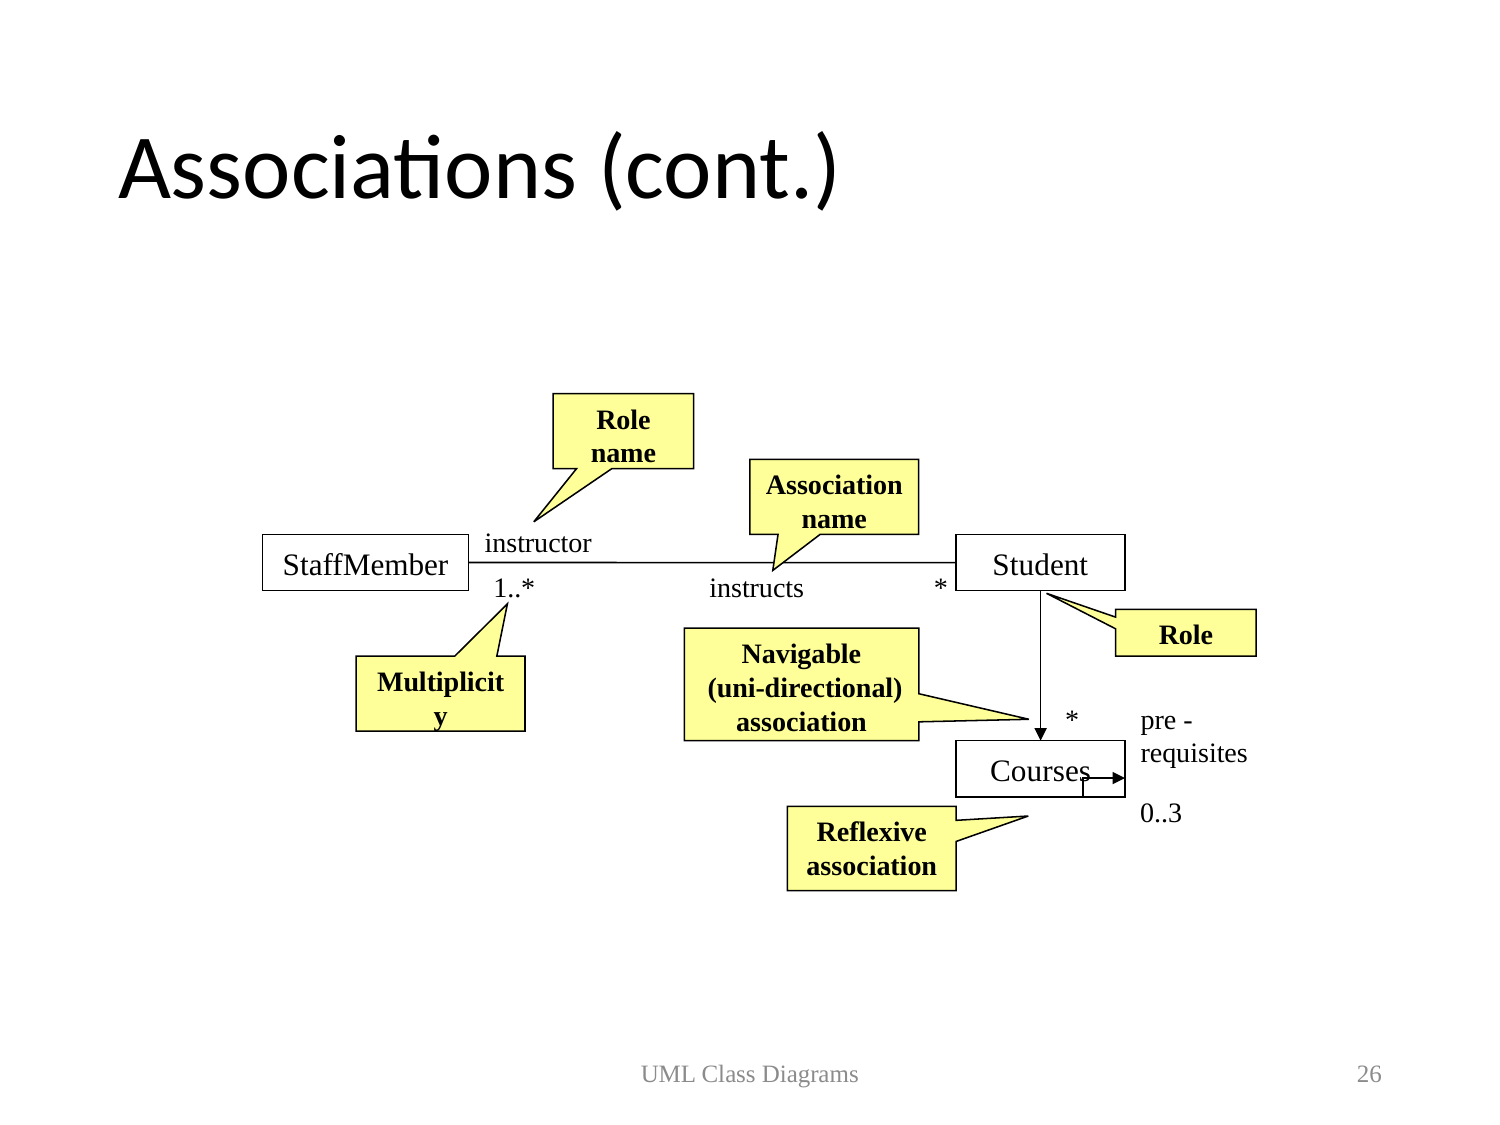

# Associations (cont.)
Role name
Association name
instructor
StaffMember
Student

1..*
instructs
*
Role
Navigable
 (uni-directional) association
Multiplicity
*
pre -
requisites
Courses
0..3
Reflexive association
UML Class Diagrams
26